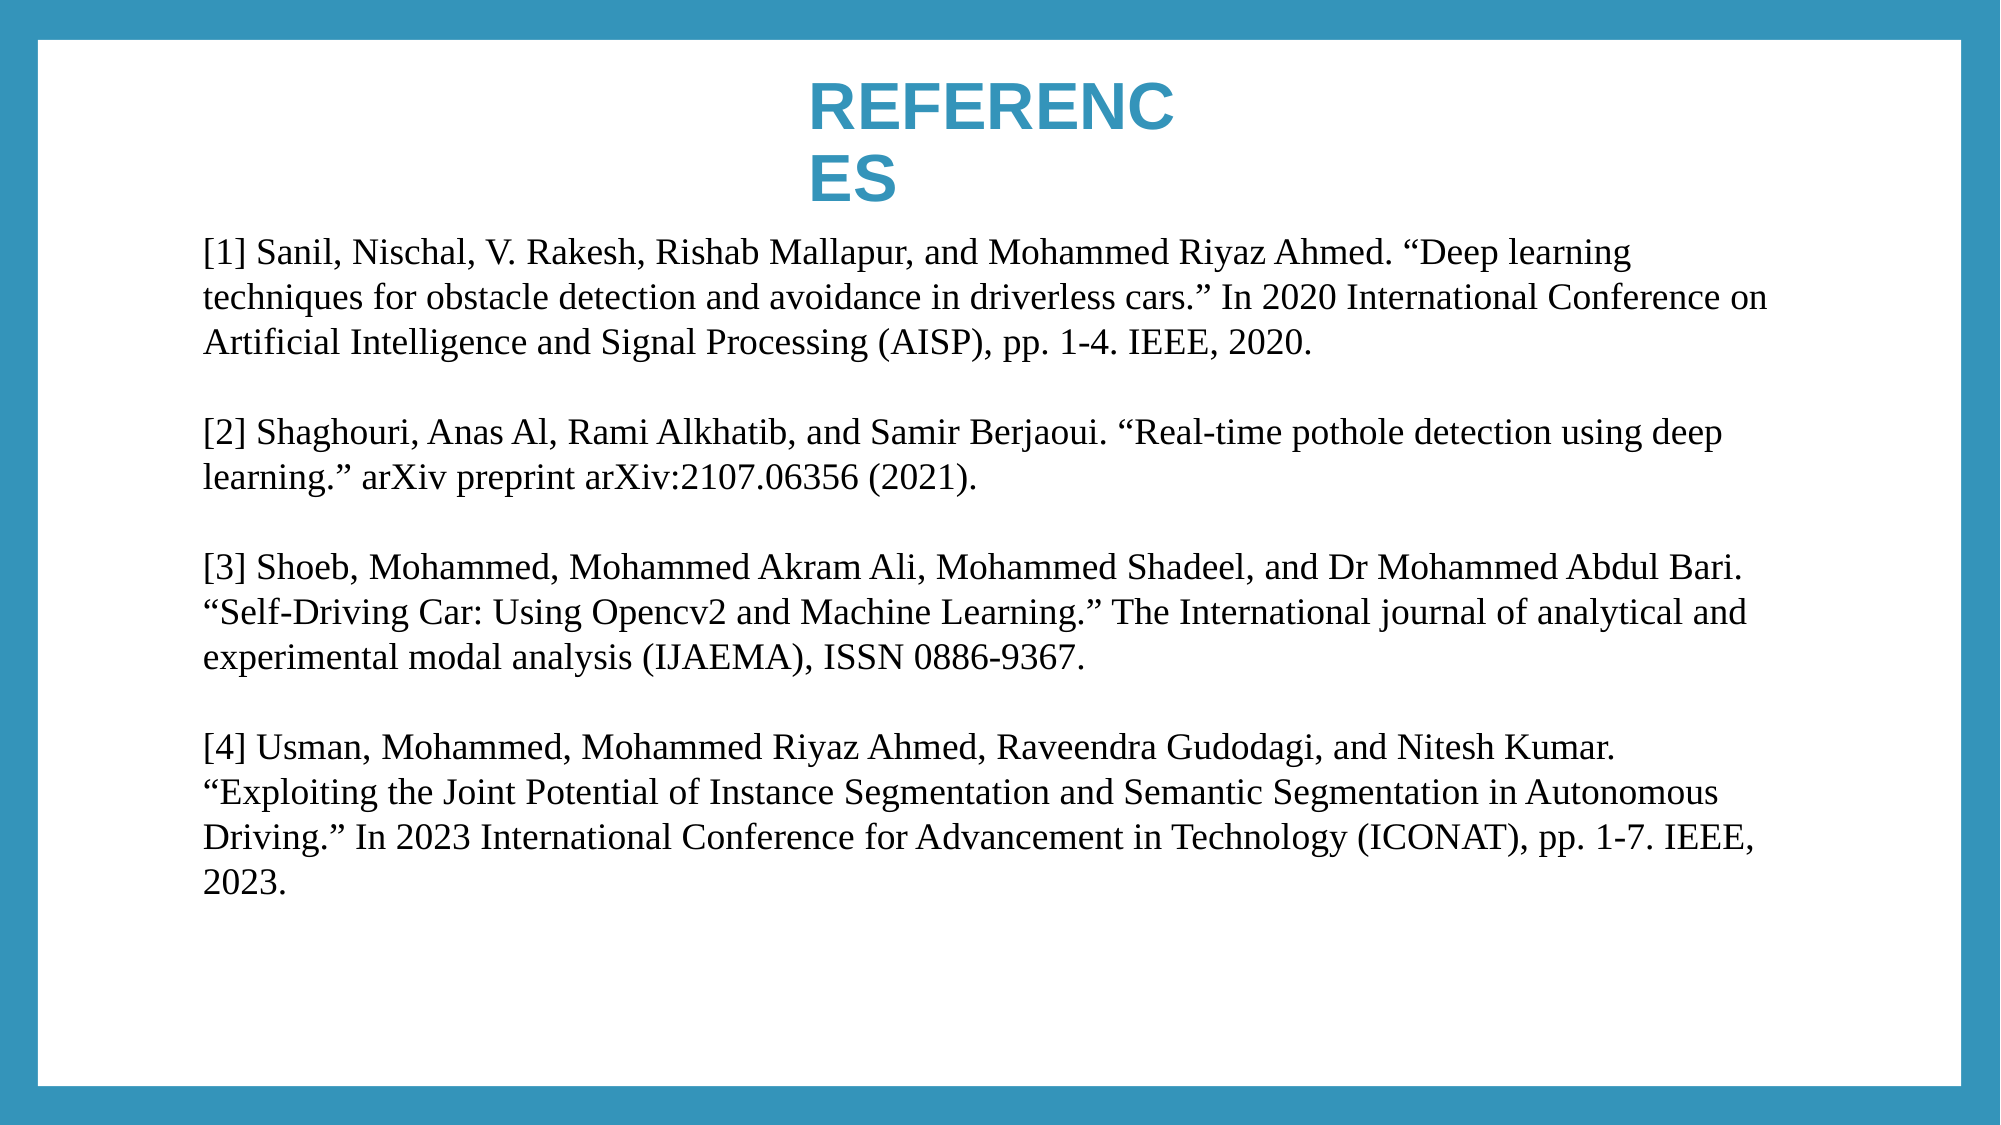

# REFERENCES
[1] Sanil, Nischal, V. Rakesh, Rishab Mallapur, and Mohammed Riyaz Ahmed. “Deep learning techniques for obstacle detection and avoidance in driverless cars.” In 2020 International Conference on Artificial Intelligence and Signal Processing (AISP), pp. 1-4. IEEE, 2020.

[2] Shaghouri, Anas Al, Rami Alkhatib, and Samir Berjaoui. “Real-time pothole detection using deep learning.” arXiv preprint arXiv:2107.06356 (2021).

[3] Shoeb, Mohammed, Mohammed Akram Ali, Mohammed Shadeel, and Dr Mohammed Abdul Bari. “Self-Driving Car: Using Opencv2 and Machine Learning.” The International journal of analytical and experimental modal analysis (IJAEMA), ISSN 0886-9367.

[4] Usman, Mohammed, Mohammed Riyaz Ahmed, Raveendra Gudodagi, and Nitesh Kumar. “Exploiting the Joint Potential of Instance Segmentation and Semantic Segmentation in Autonomous Driving.” In 2023 International Conference for Advancement in Technology (ICONAT), pp. 1-7. IEEE, 2023.